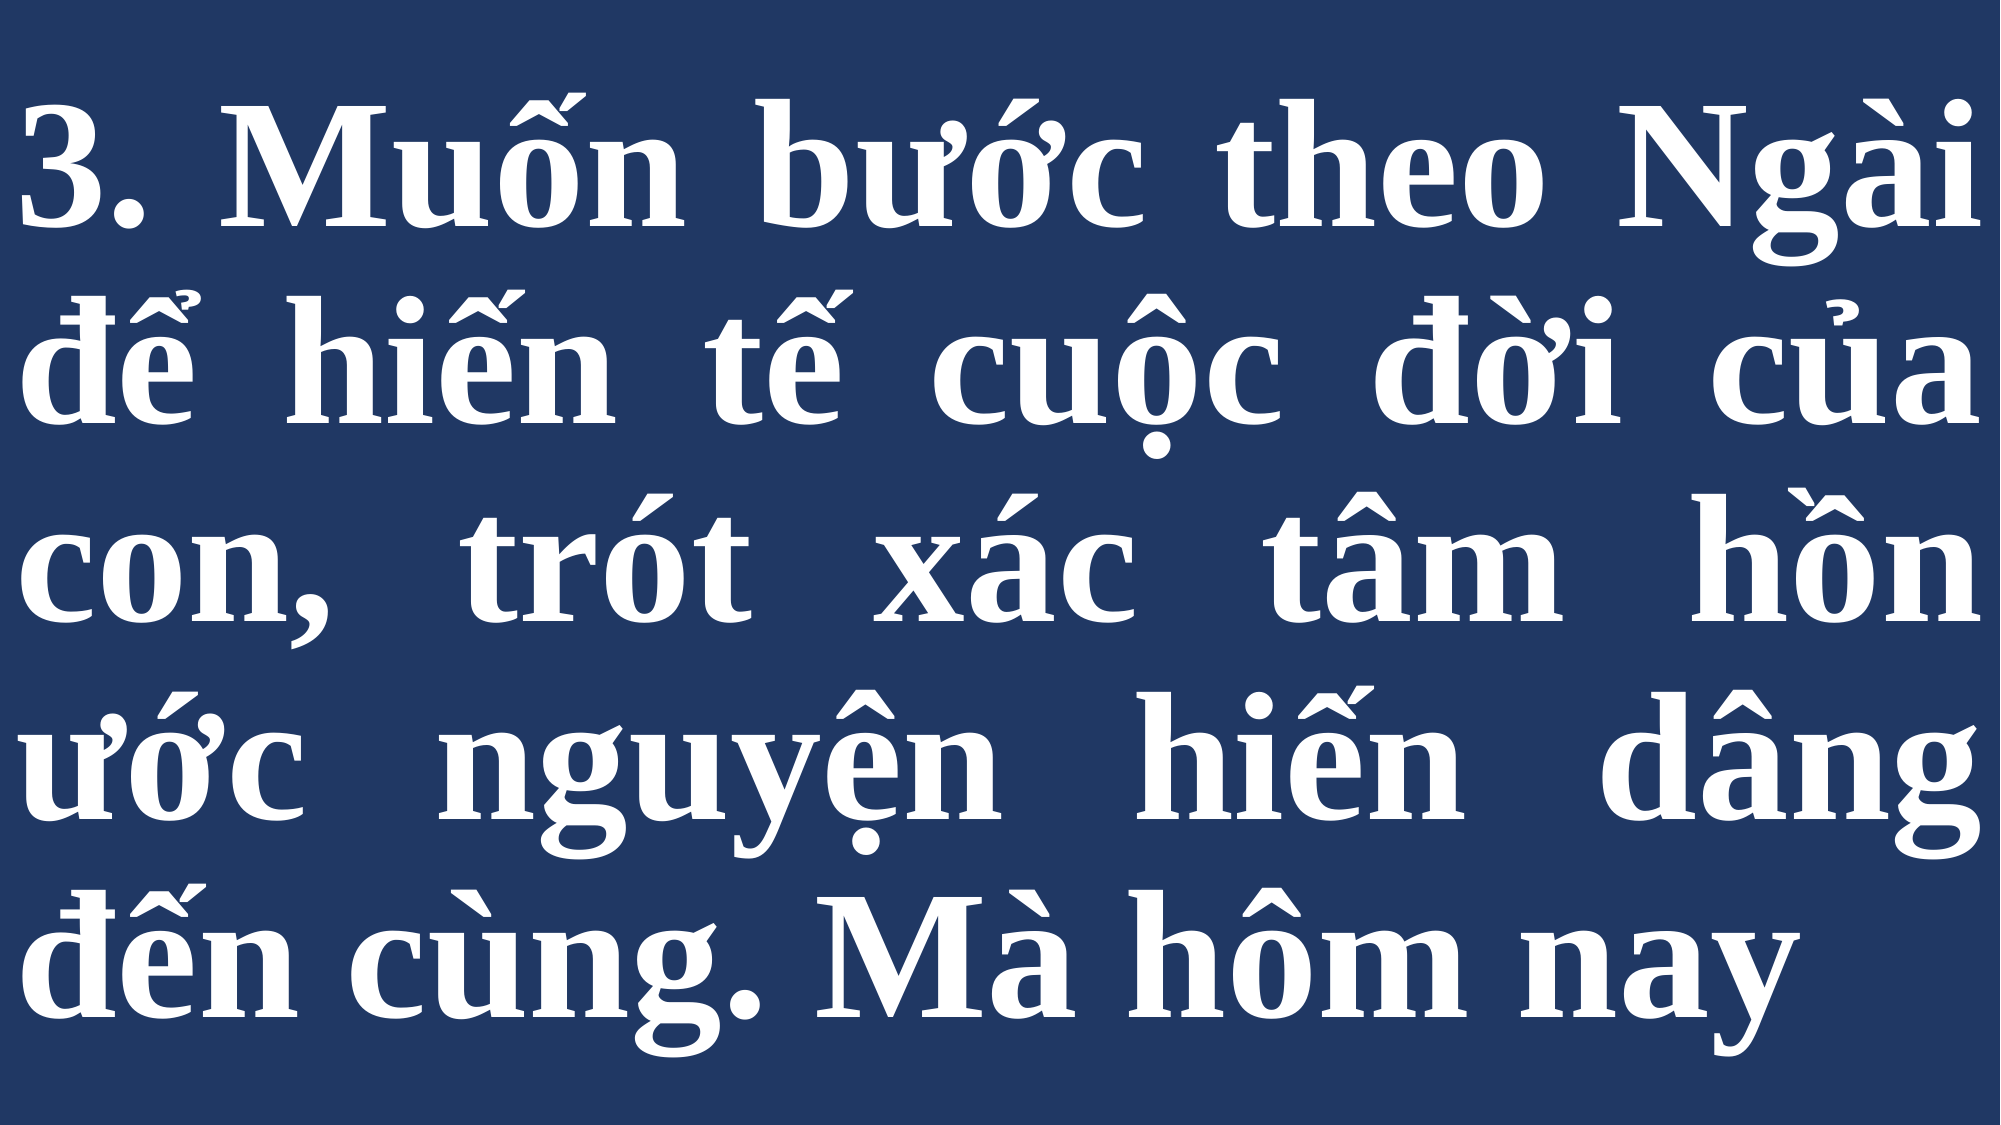

# 3. Muốn bước theo Ngài để hiến tế cuộc đời của con, trót xác tâm hồn ước nguyện hiến dâng đến cùng. Mà hôm nay